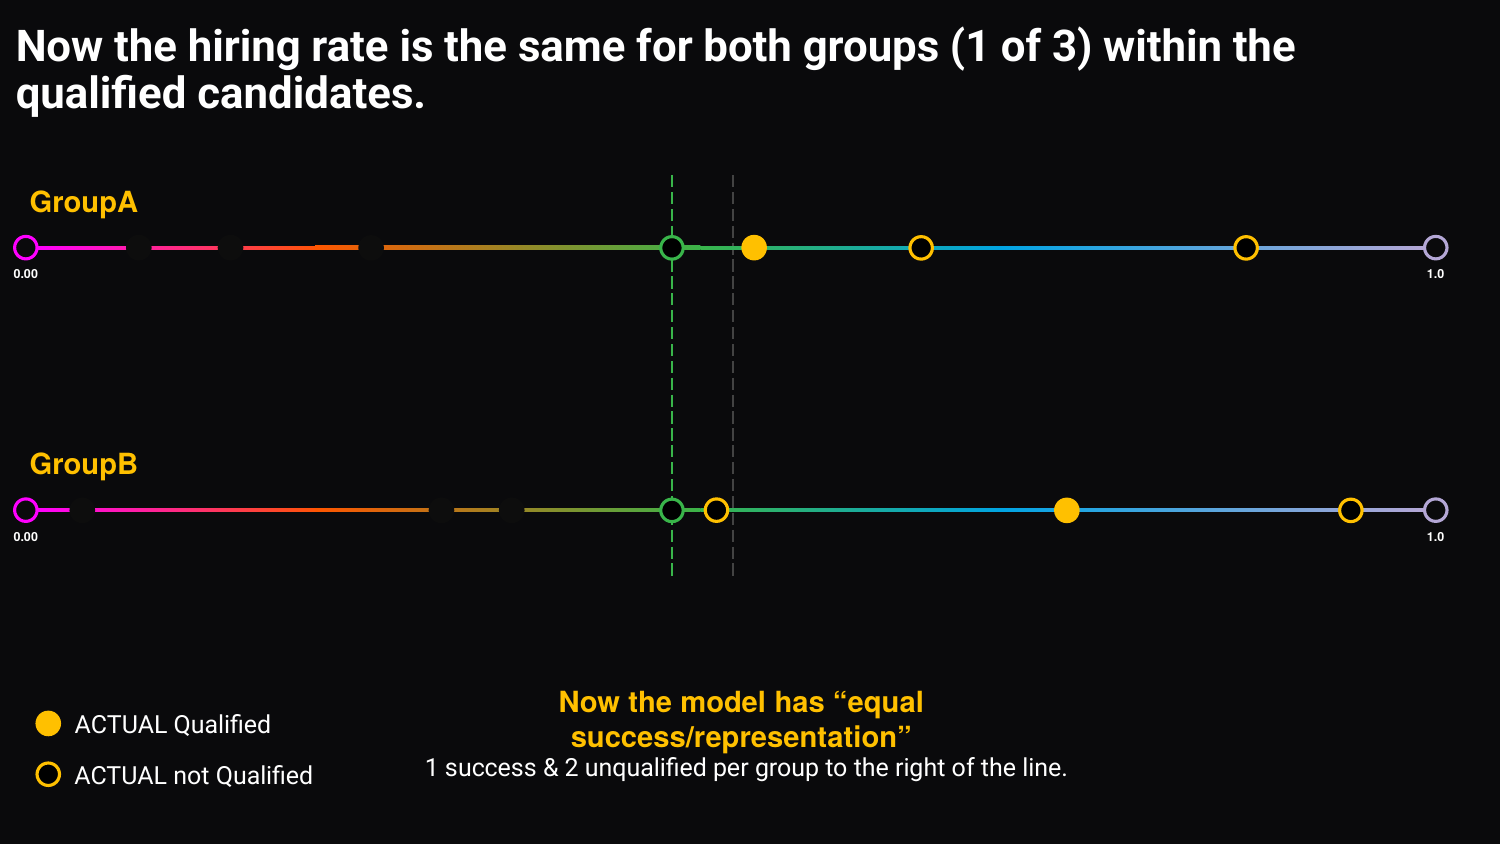

# Now the hiring rate is the same for both groups (1 of 3) within the qualified candidates.
GroupA

0.00
1.0
GroupB

0.00
1.0
ACTUAL Qualified
Now the model has “equal success/representation”

1 success & 2 unqualified per group to the right of the line.
ACTUAL not Qualified